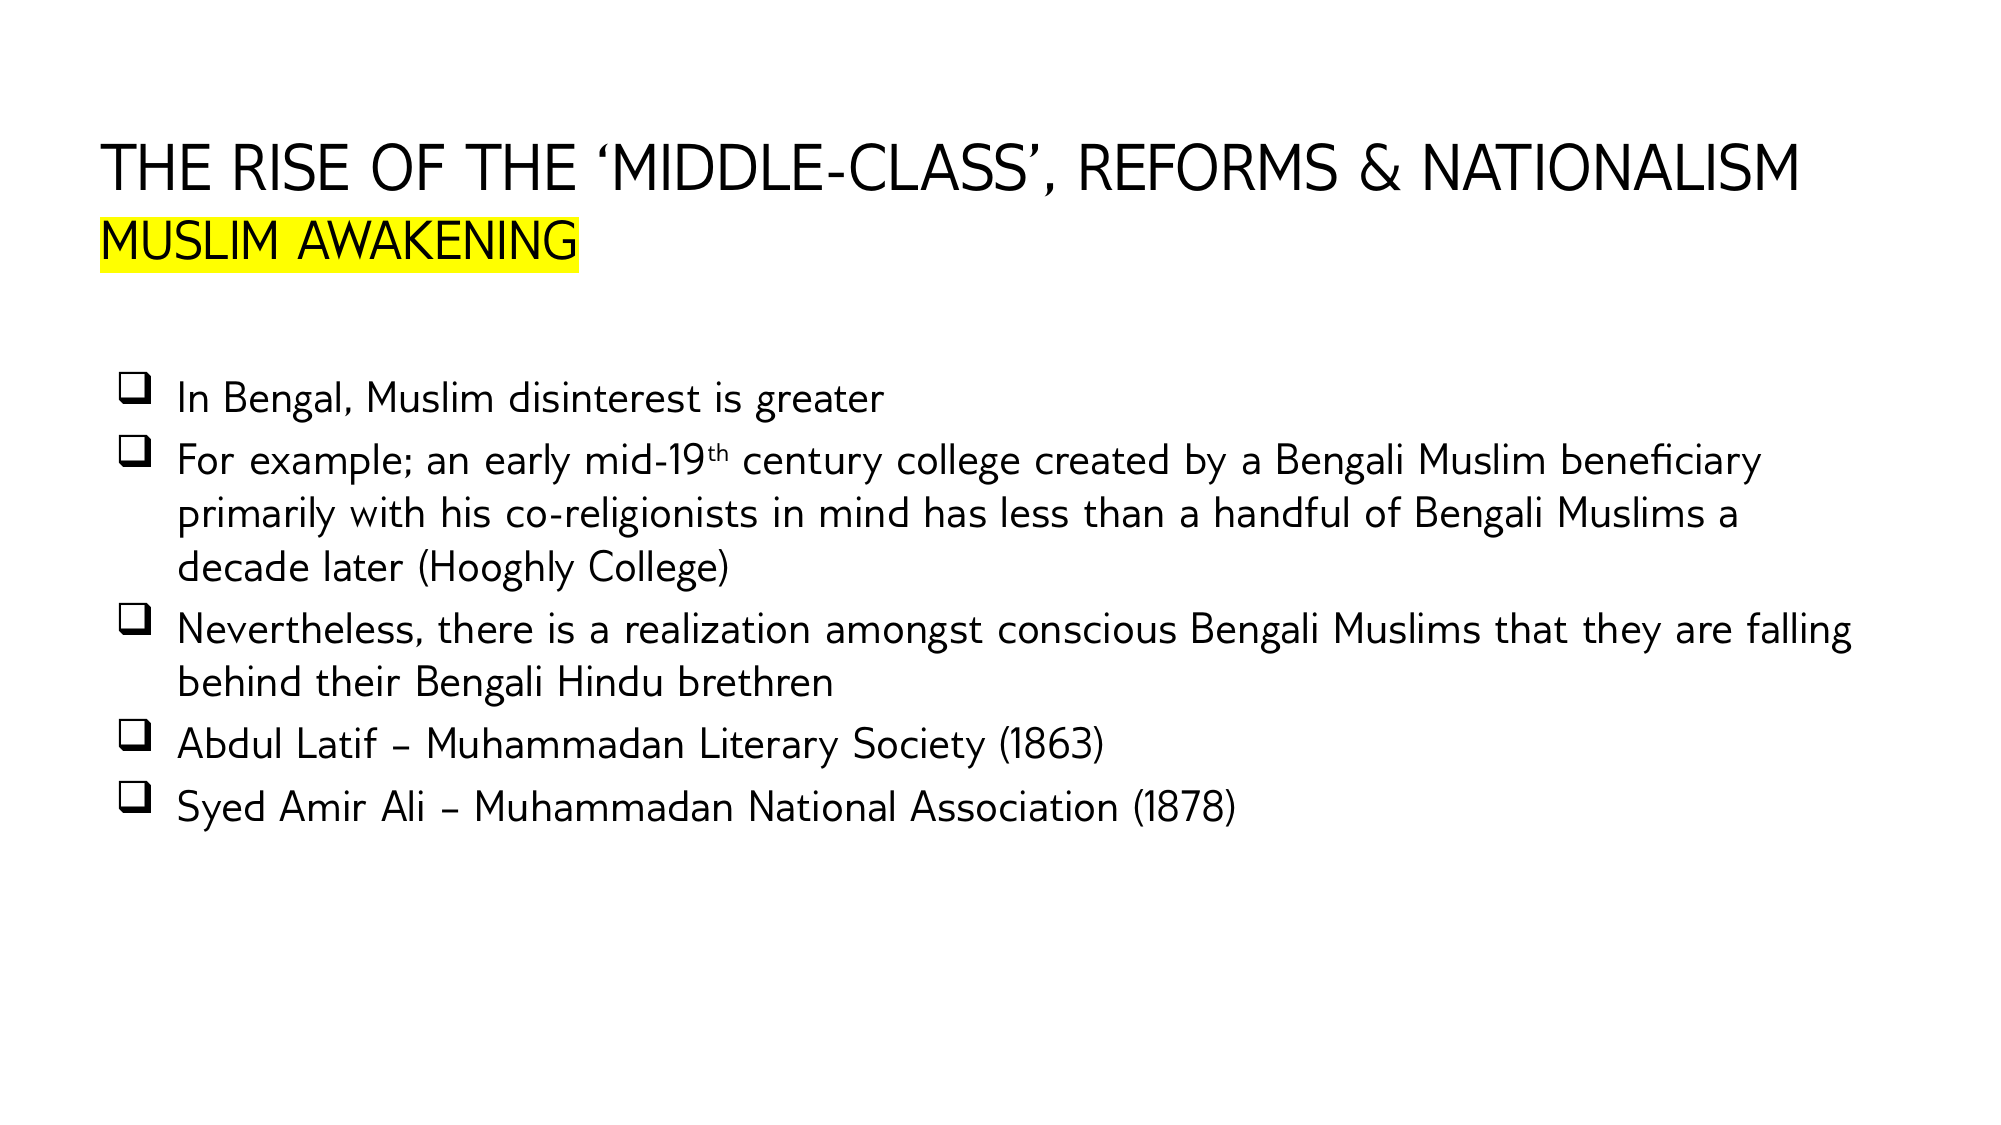

# THE RISE OF THE ‘MIDDLE-CLASS’, REFORMS & NATIONALISM MUSLIM AWAKENING
In Bengal, Muslim disinterest is greater
For example; an early mid-19th century college created by a Bengali Muslim beneficiary primarily with his co-religionists in mind has less than a handful of Bengali Muslims a decade later (Hooghly College)
Nevertheless, there is a realization amongst conscious Bengali Muslims that they are falling behind their Bengali Hindu brethren
Abdul Latif – Muhammadan Literary Society (1863)
Syed Amir Ali – Muhammadan National Association (1878)